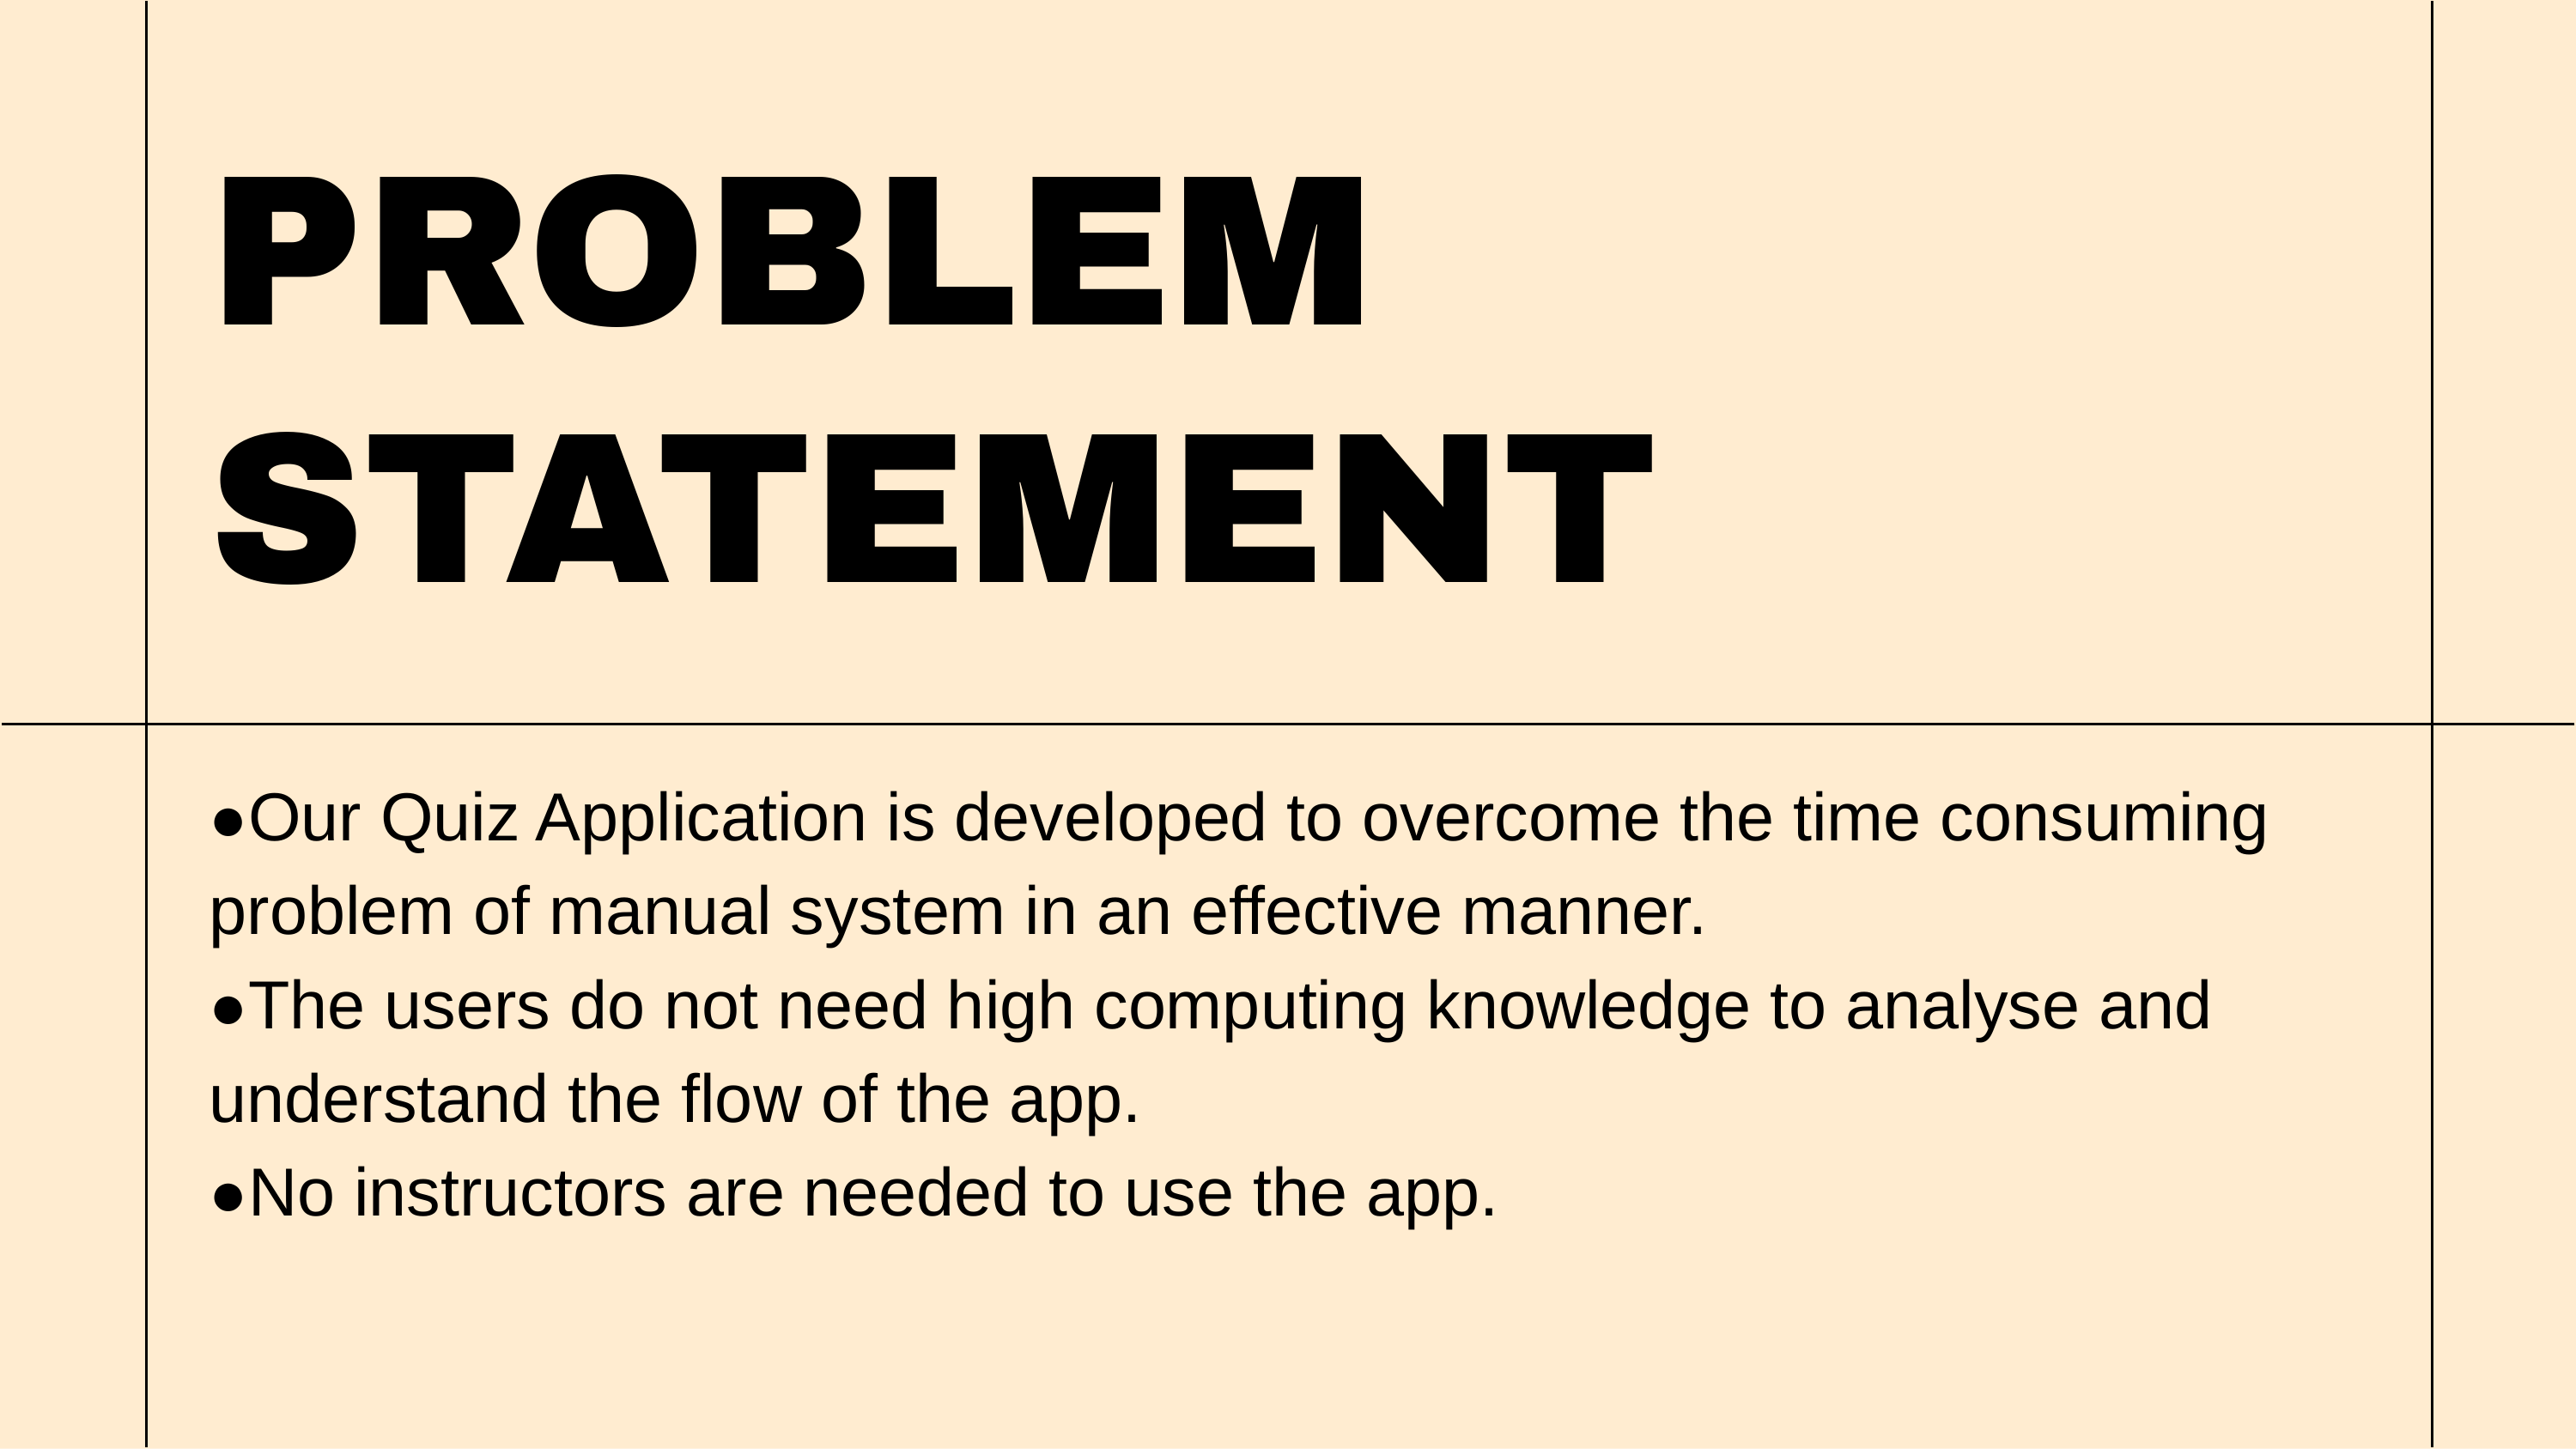

# PROBLEM STATEMENT
●Our Quiz Application is developed to overcome the time consuming problem of manual system in an effective manner.
●The users do not need high computing knowledge to analyse and understand the flow of the app.
●No instructors are needed to use the app.